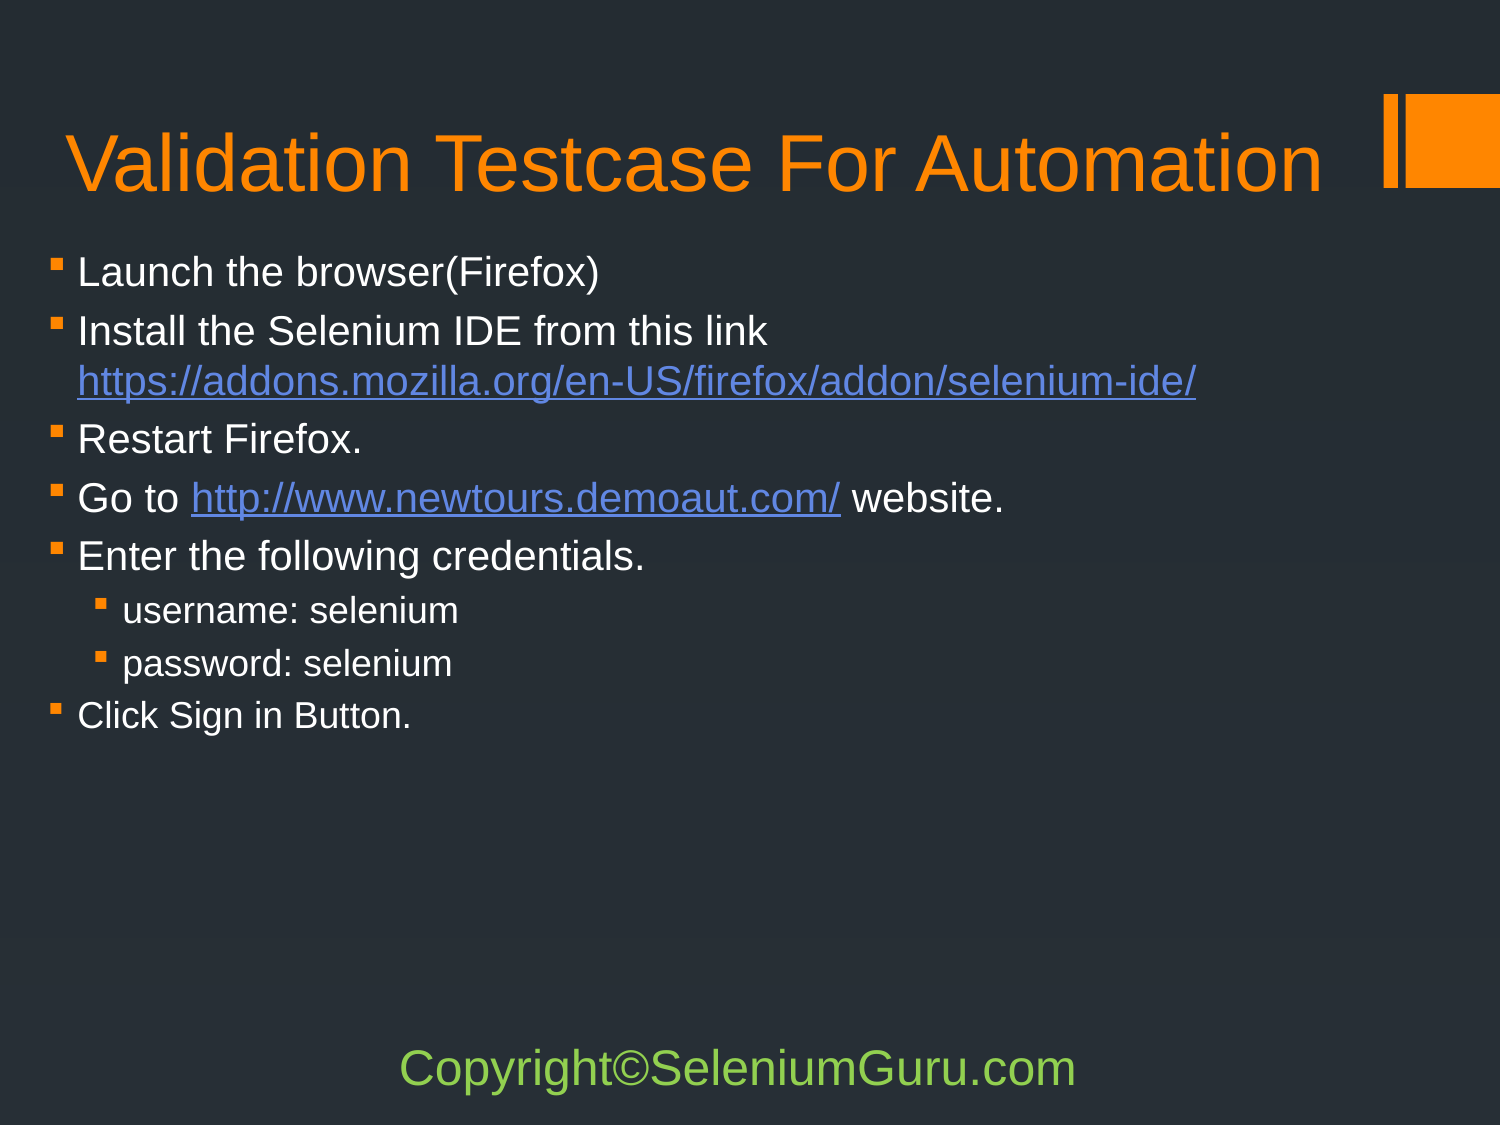

# Validation Testcase For Automation
Launch the browser(Firefox)
Install the Selenium IDE from this link https://addons.mozilla.org/en-US/firefox/addon/selenium-ide/
Restart Firefox.
Go to http://www.newtours.demoaut.com/ website.
Enter the following credentials.
username: selenium
password: selenium
Click Sign in Button.
Copyright©SeleniumGuru.com